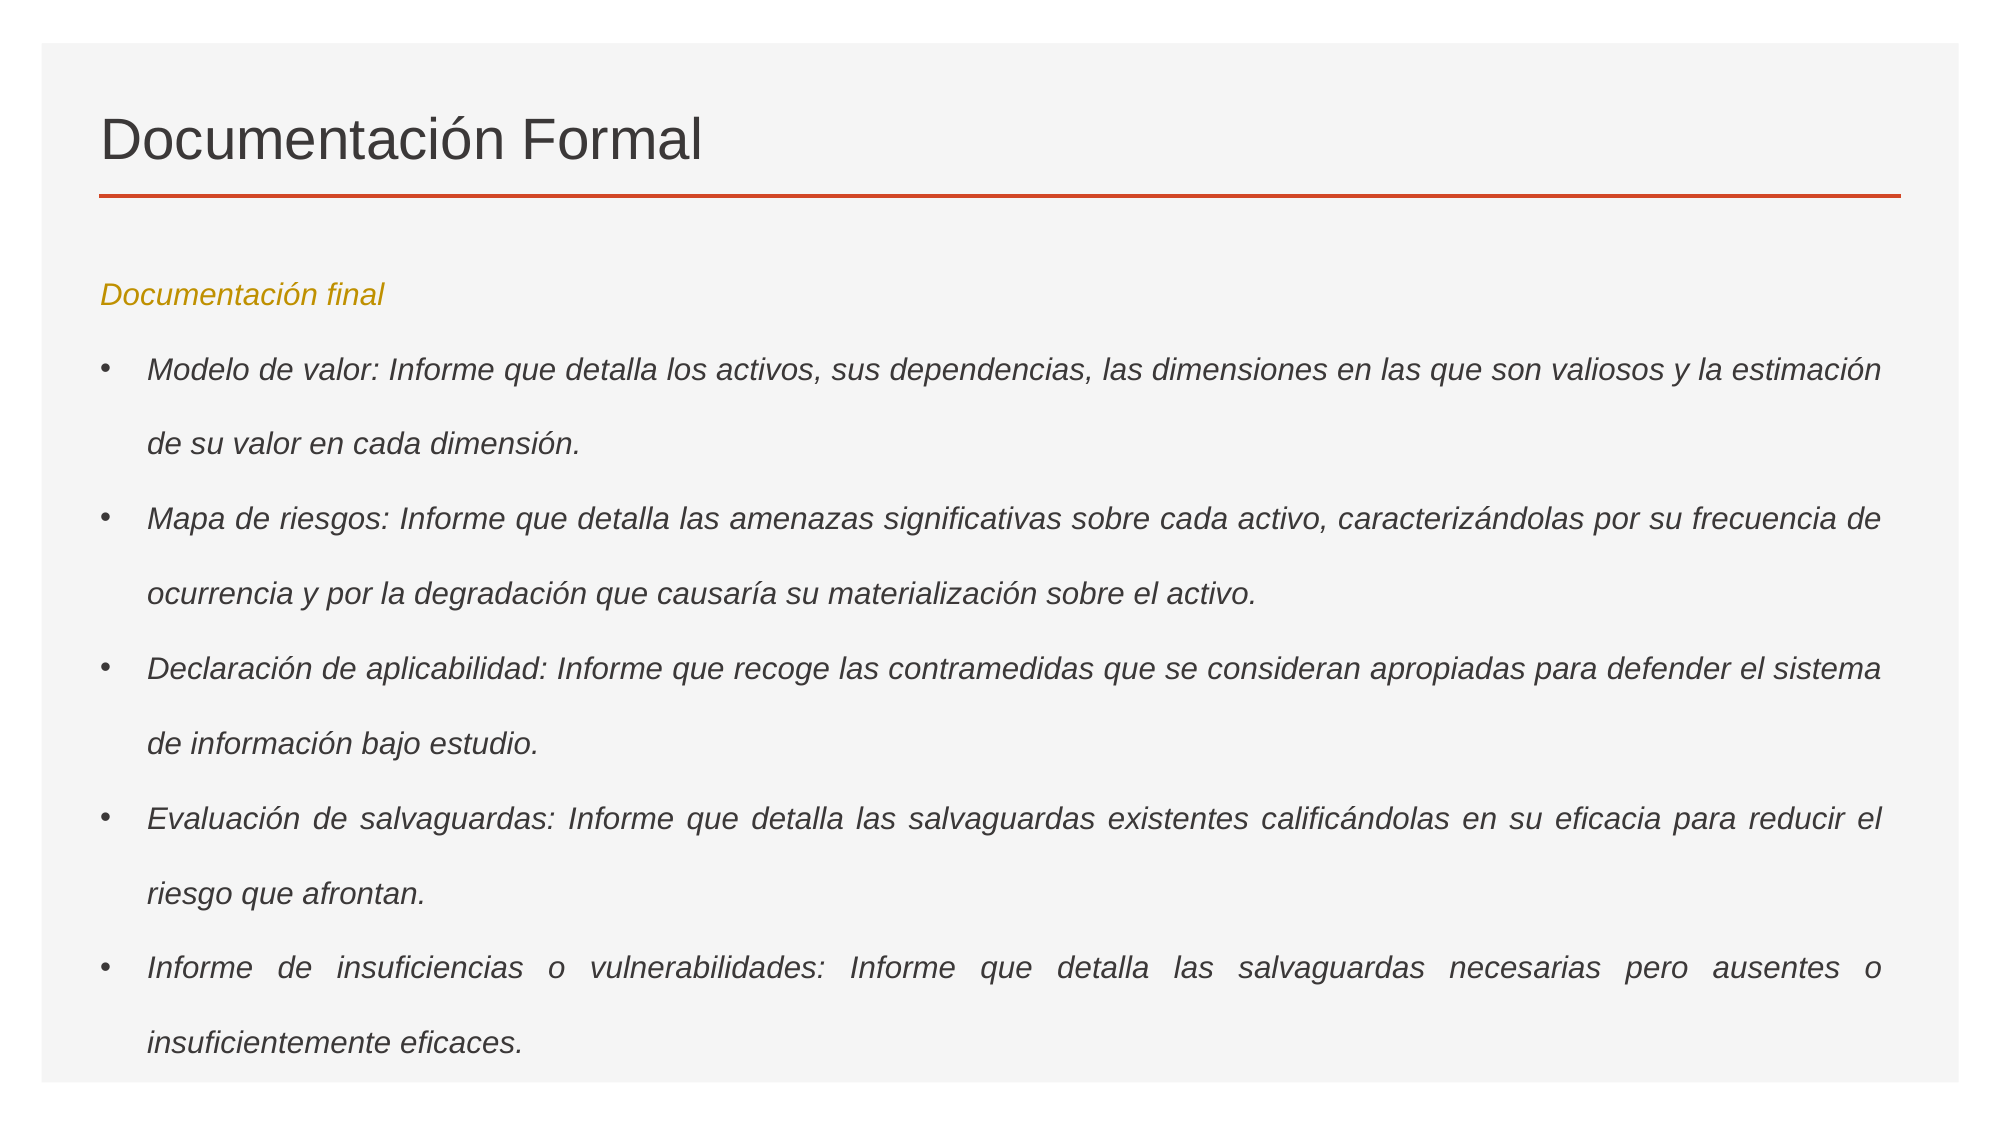

# Documentación Formal
Documentación final
Modelo de valor: Informe que detalla los activos, sus dependencias, las dimensiones en las que son valiosos y la estimación de su valor en cada dimensión.
Mapa de riesgos: Informe que detalla las amenazas significativas sobre cada activo, caracterizándolas por su frecuencia de ocurrencia y por la degradación que causaría su materialización sobre el activo.
Declaración de aplicabilidad: Informe que recoge las contramedidas que se consideran apropiadas para defender el sistema de información bajo estudio.
Evaluación de salvaguardas: Informe que detalla las salvaguardas existentes calificándolas en su eficacia para reducir el riesgo que afrontan.
Informe de insuficiencias o vulnerabilidades: Informe que detalla las salvaguardas necesarias pero ausentes o insuficientemente eficaces.